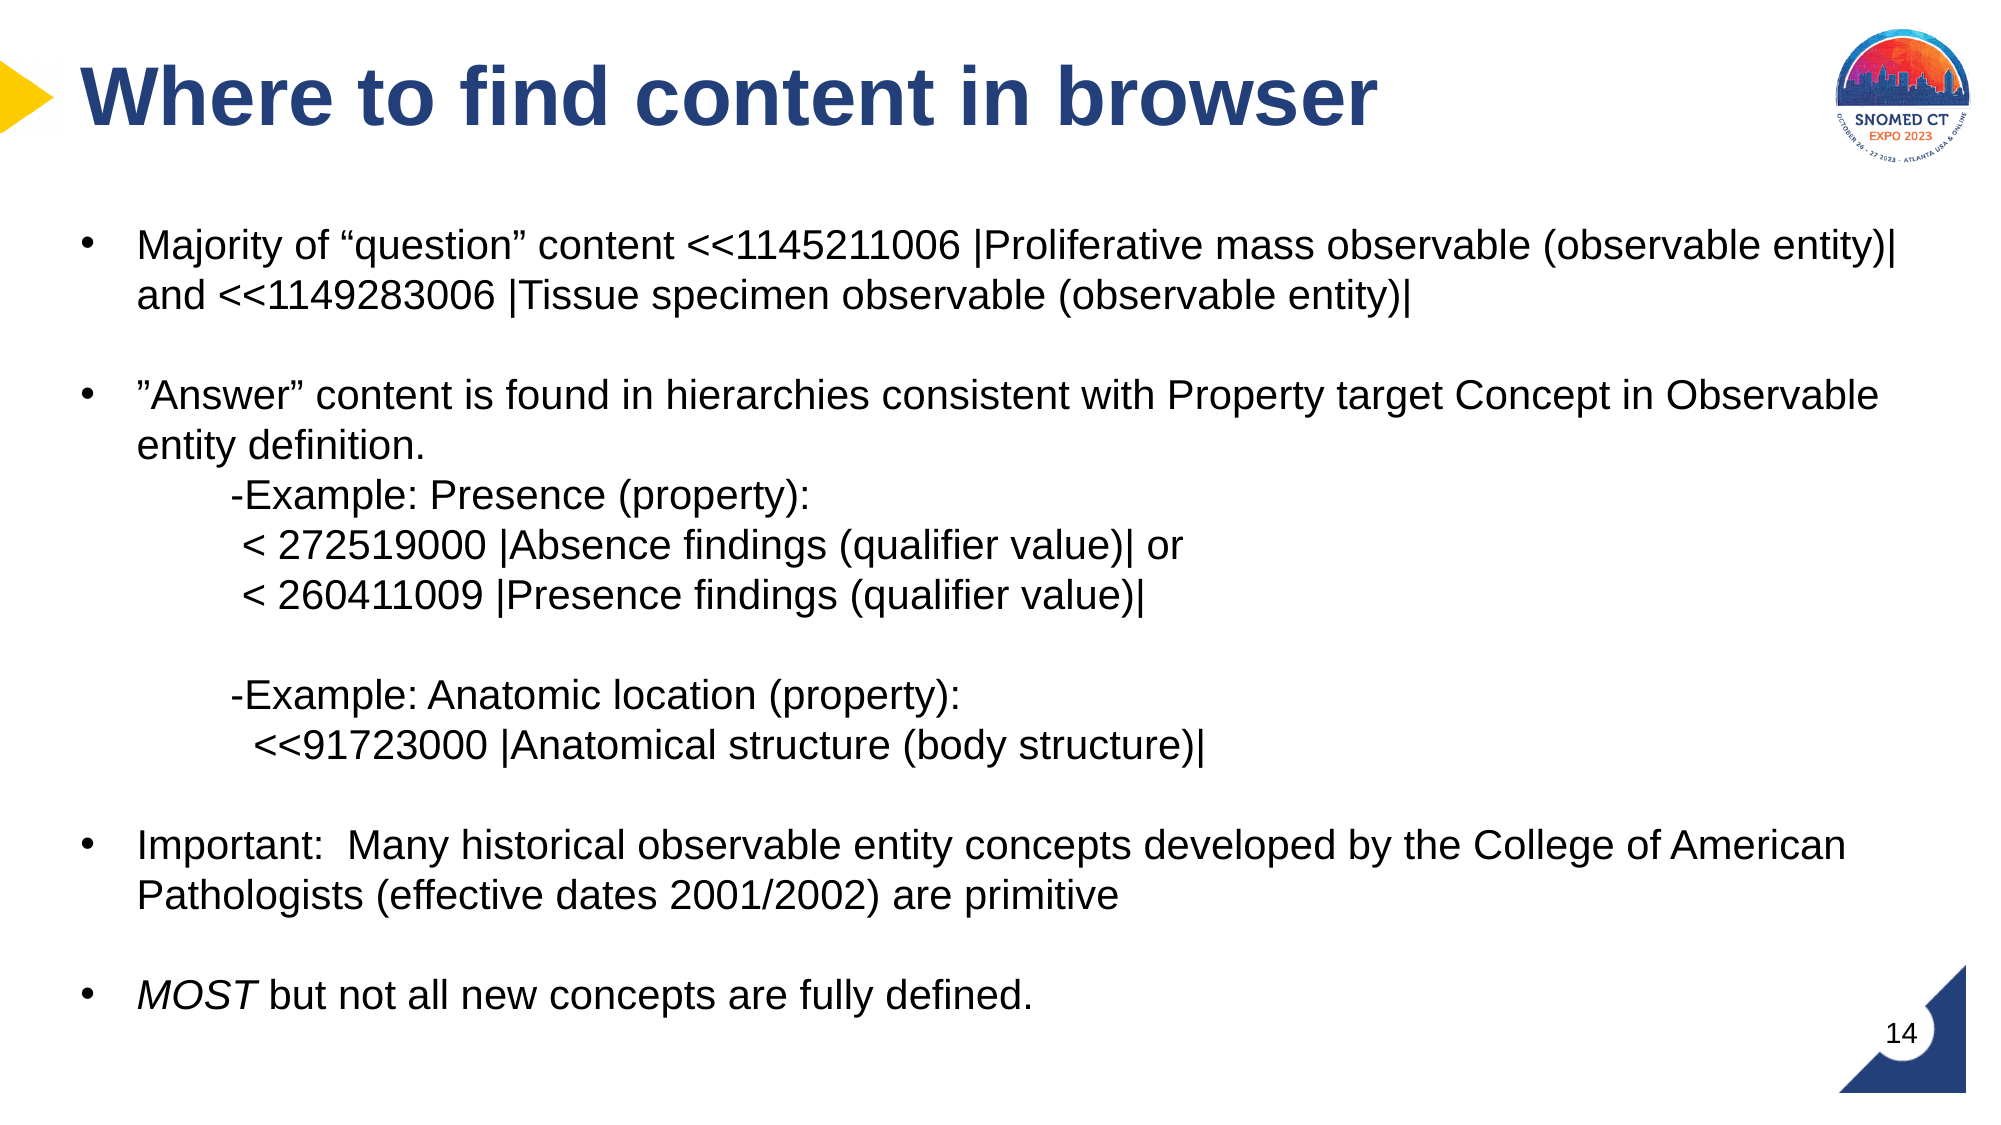

# Where to find content in browser
Majority of “question” content <<1145211006 |Proliferative mass observable (observable entity)| and <<1149283006 |Tissue specimen observable (observable entity)|
”Answer” content is found in hierarchies consistent with Property target Concept in Observable entity definition.
	-Example: Presence (property):
	 < 272519000 |Absence findings (qualifier value)| or
	 < 260411009 |Presence findings (qualifier value)|
	-Example: Anatomic location (property):
	  <<91723000 |Anatomical structure (body structure)|
Important:  Many historical observable entity concepts developed by the College of American Pathologists (effective dates 2001/2002) are primitive
MOST but not all new concepts are fully defined.